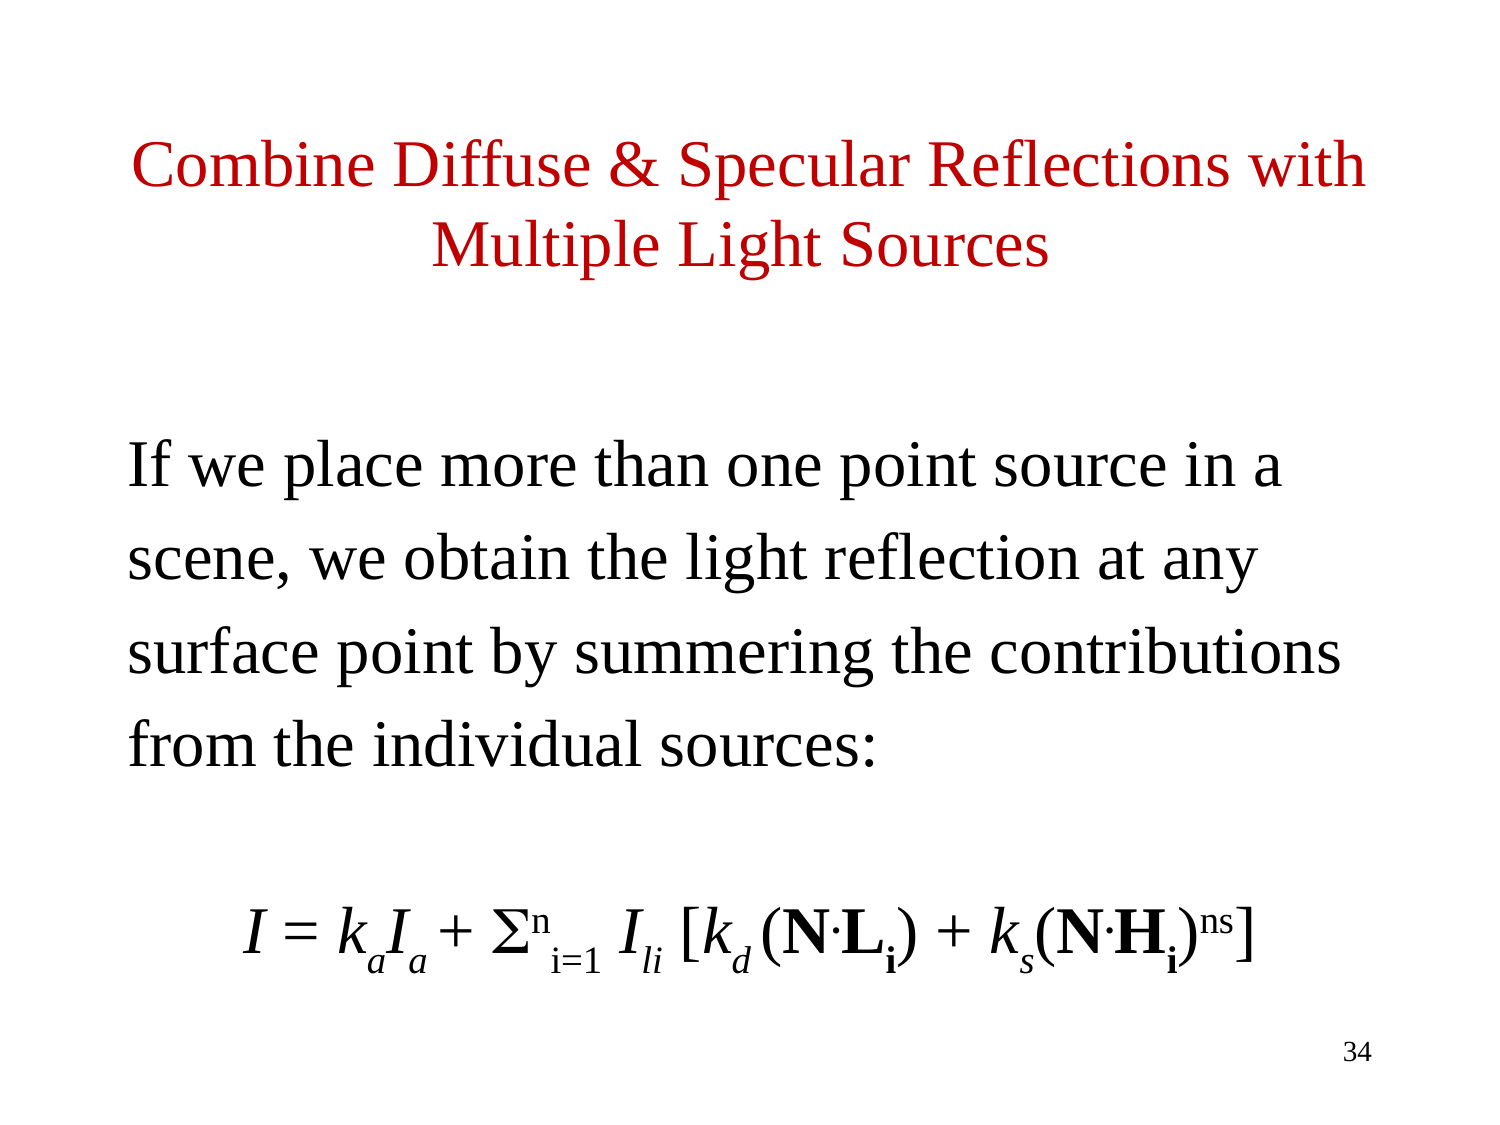

# Combine Diffuse & Specular Reflections with Multiple Light Sources
If we place more than one point source in a
scene, we obtain the light reflection at any
surface point by summering the contributions
from the individual sources:

I = kaIa + Σni=1 Ili [kd (N.Li) + ks(N.Hi)ns]

34